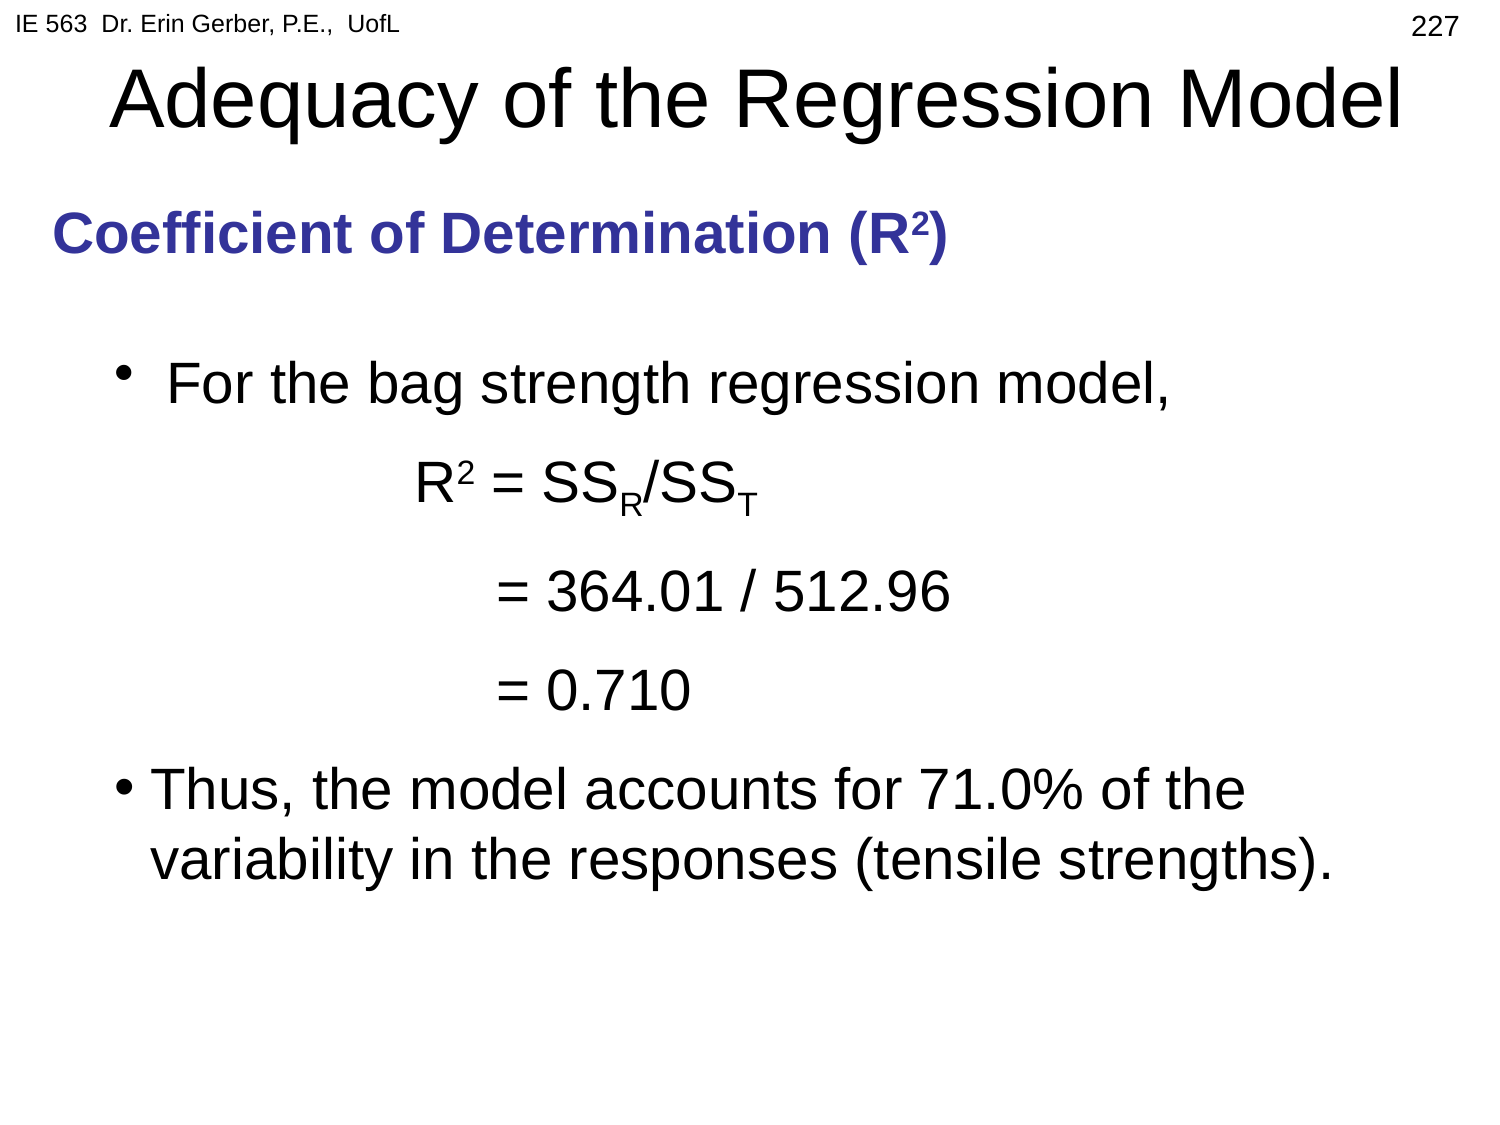

IE 563  Dr. Erin Gerber, P.E.,  UofL
# Adequacy of the Regression Model
227
Coefficient of Determination (R2)
 For the bag strength regression model,
  		R2 = SSR/SST
		     = 364.01 / 512.96
		     = 0.710
Thus, the model accounts for 71.0% of the variability in the responses (tensile strengths).